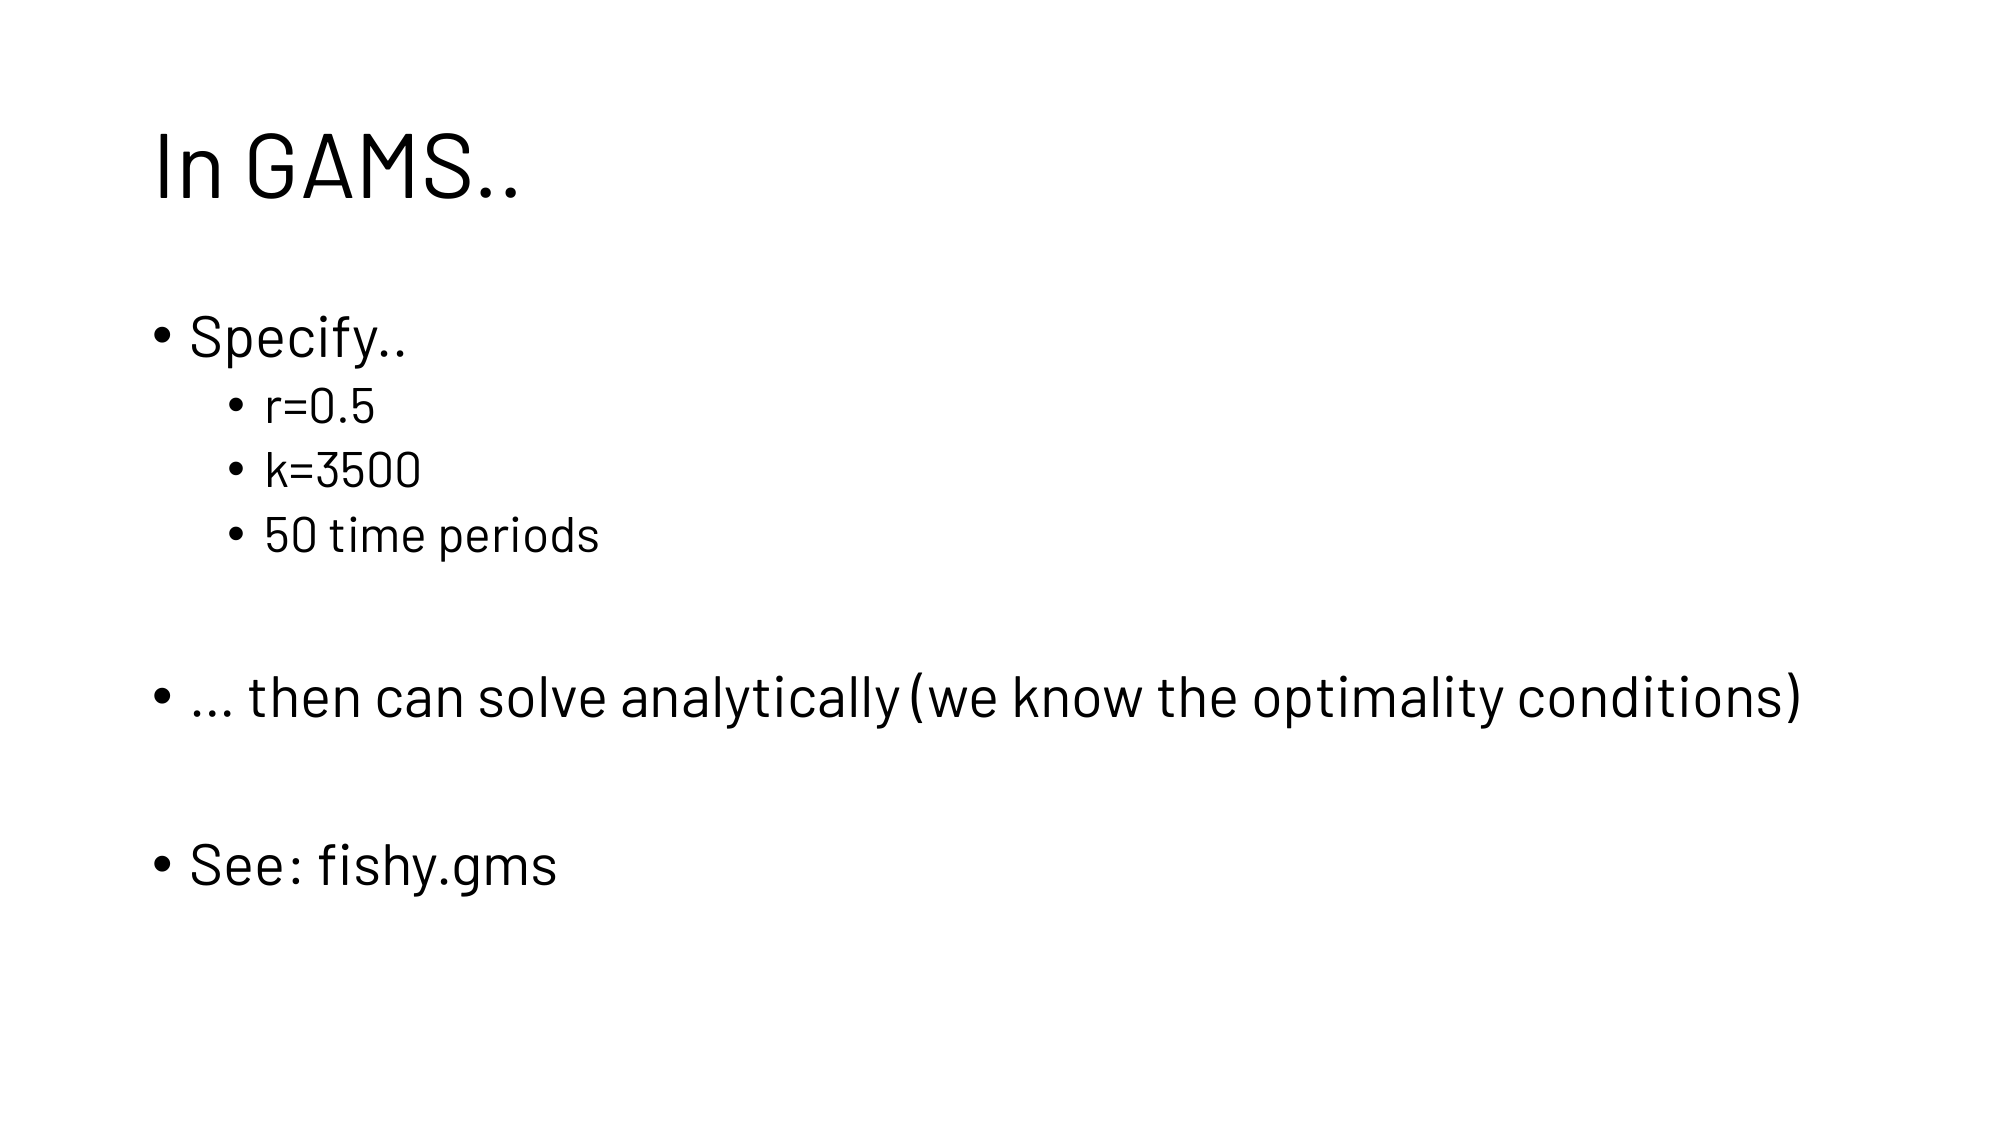

# In GAMS..
Specify..
r=0.5
k=3500
50 time periods

… then can solve analytically (we know the optimality conditions)

See: fishy.gms